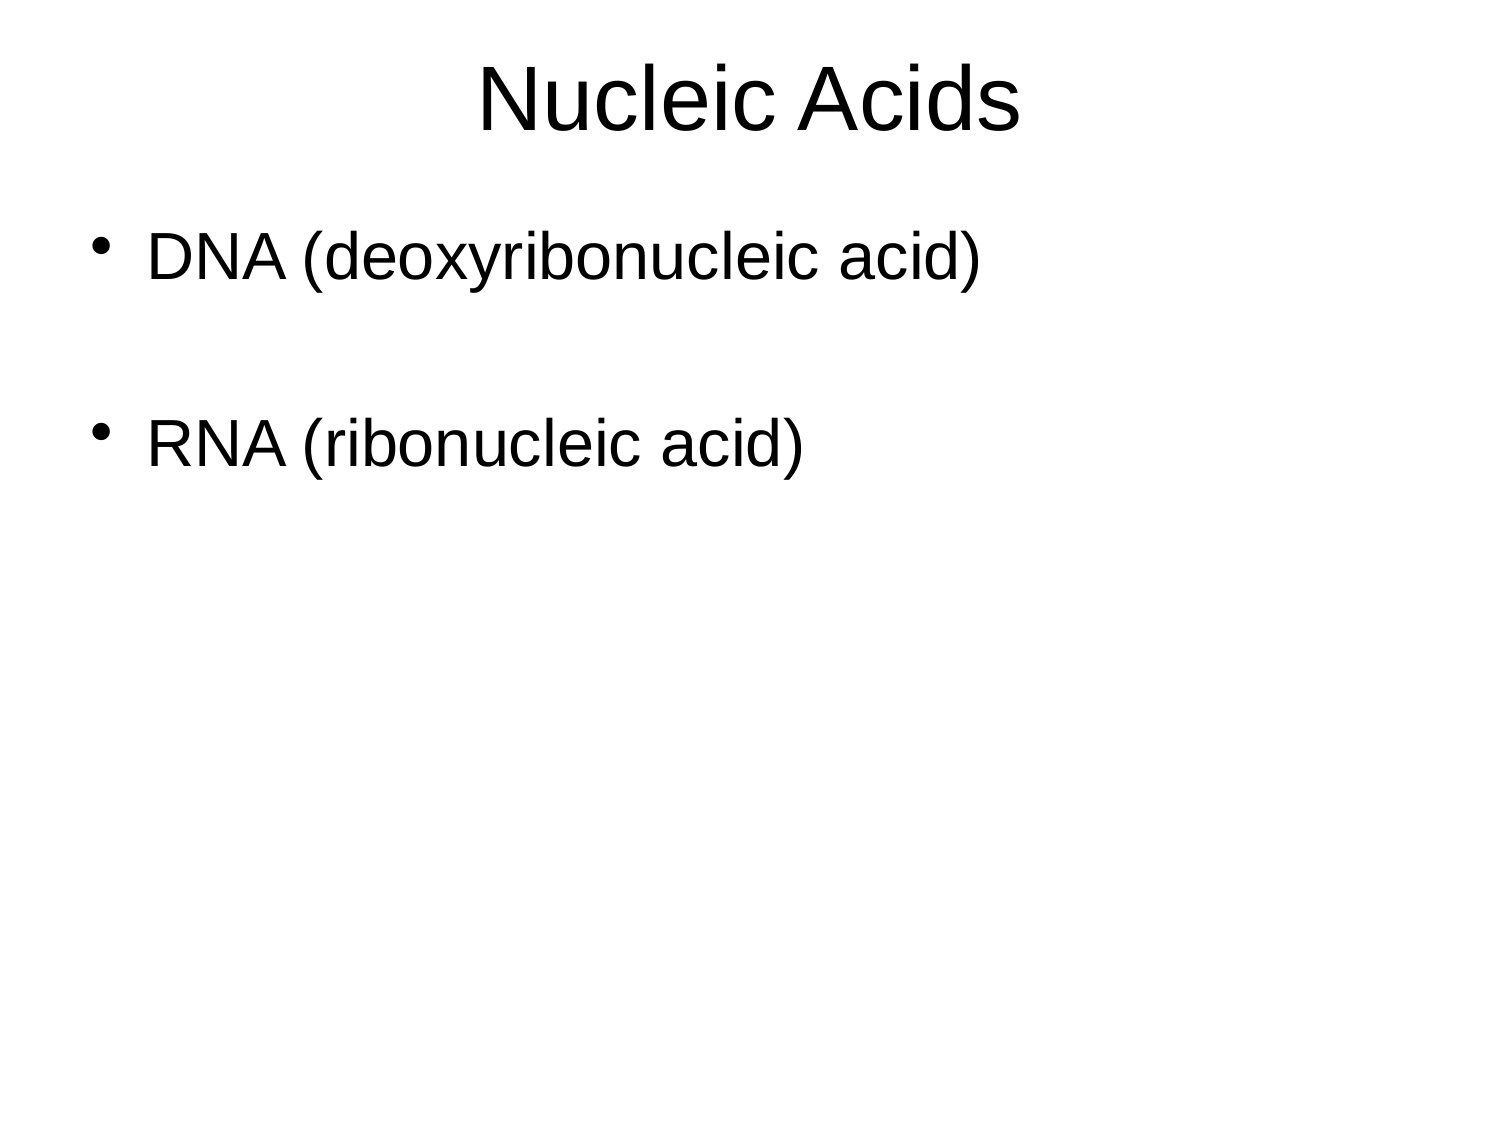

# Nucleic Acids

DNA (deoxyribonucleic acid)

RNA (ribonucleic acid)